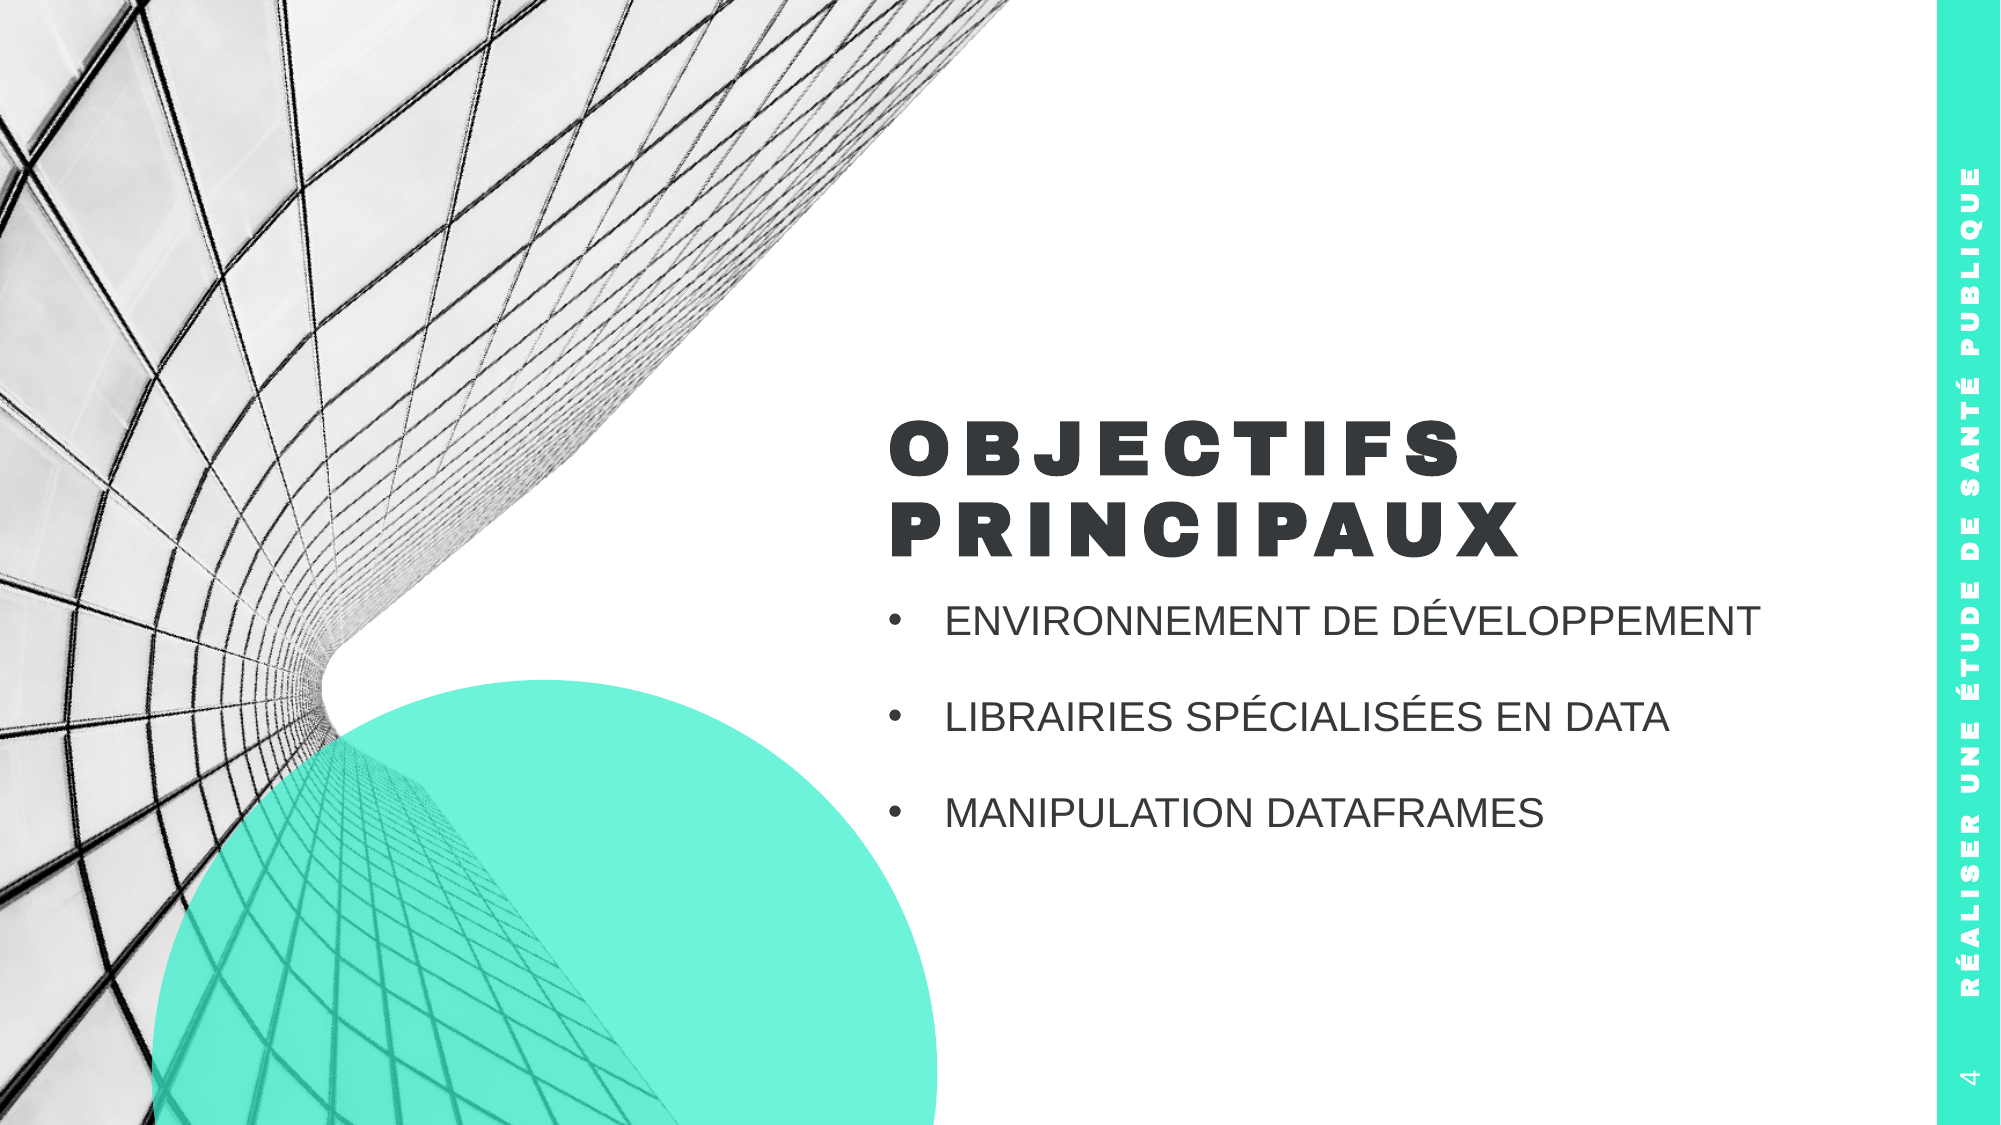

# OBJECTIFS PRINCIPAUX
Réaliser une étude de santé publique
Environnement DE Développement
Librairies spécialisées en data
Manipulation dataframes
4